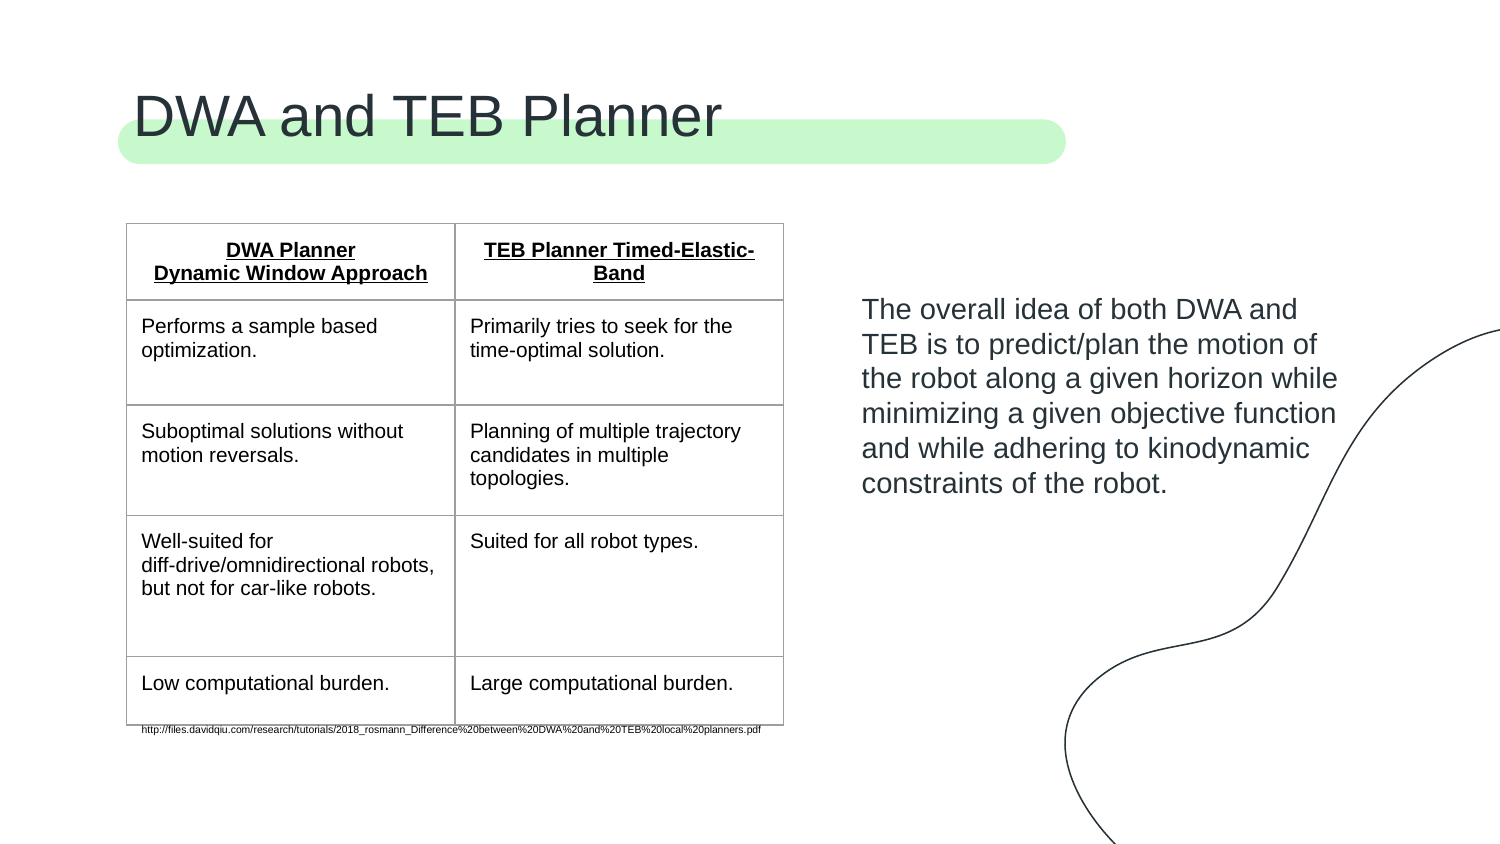

# DWA and TEB Planner
| DWA Planner Dynamic Window Approach | TEB Planner Timed-Elastic-Band |
| --- | --- |
| Performs a sample based optimization. | Primarily tries to seek for the time-optimal solution. |
| Suboptimal solutions without motion reversals. | Planning of multiple trajectory candidates in multiple topologies. |
| Well-suited for diff-drive/omnidirectional robots, but not for car-like robots. | Suited for all robot types. |
| Low computational burden. | Large computational burden. |
The overall idea of both DWA and TEB is to predict/plan the motion of the robot along a given horizon while minimizing a given objective function and while adhering to kinodynamic constraints of the robot.
http://files.davidqiu.com/research/tutorials/2018_rosmann_Difference%20between%20DWA%20and%20TEB%20local%20planners.pdf